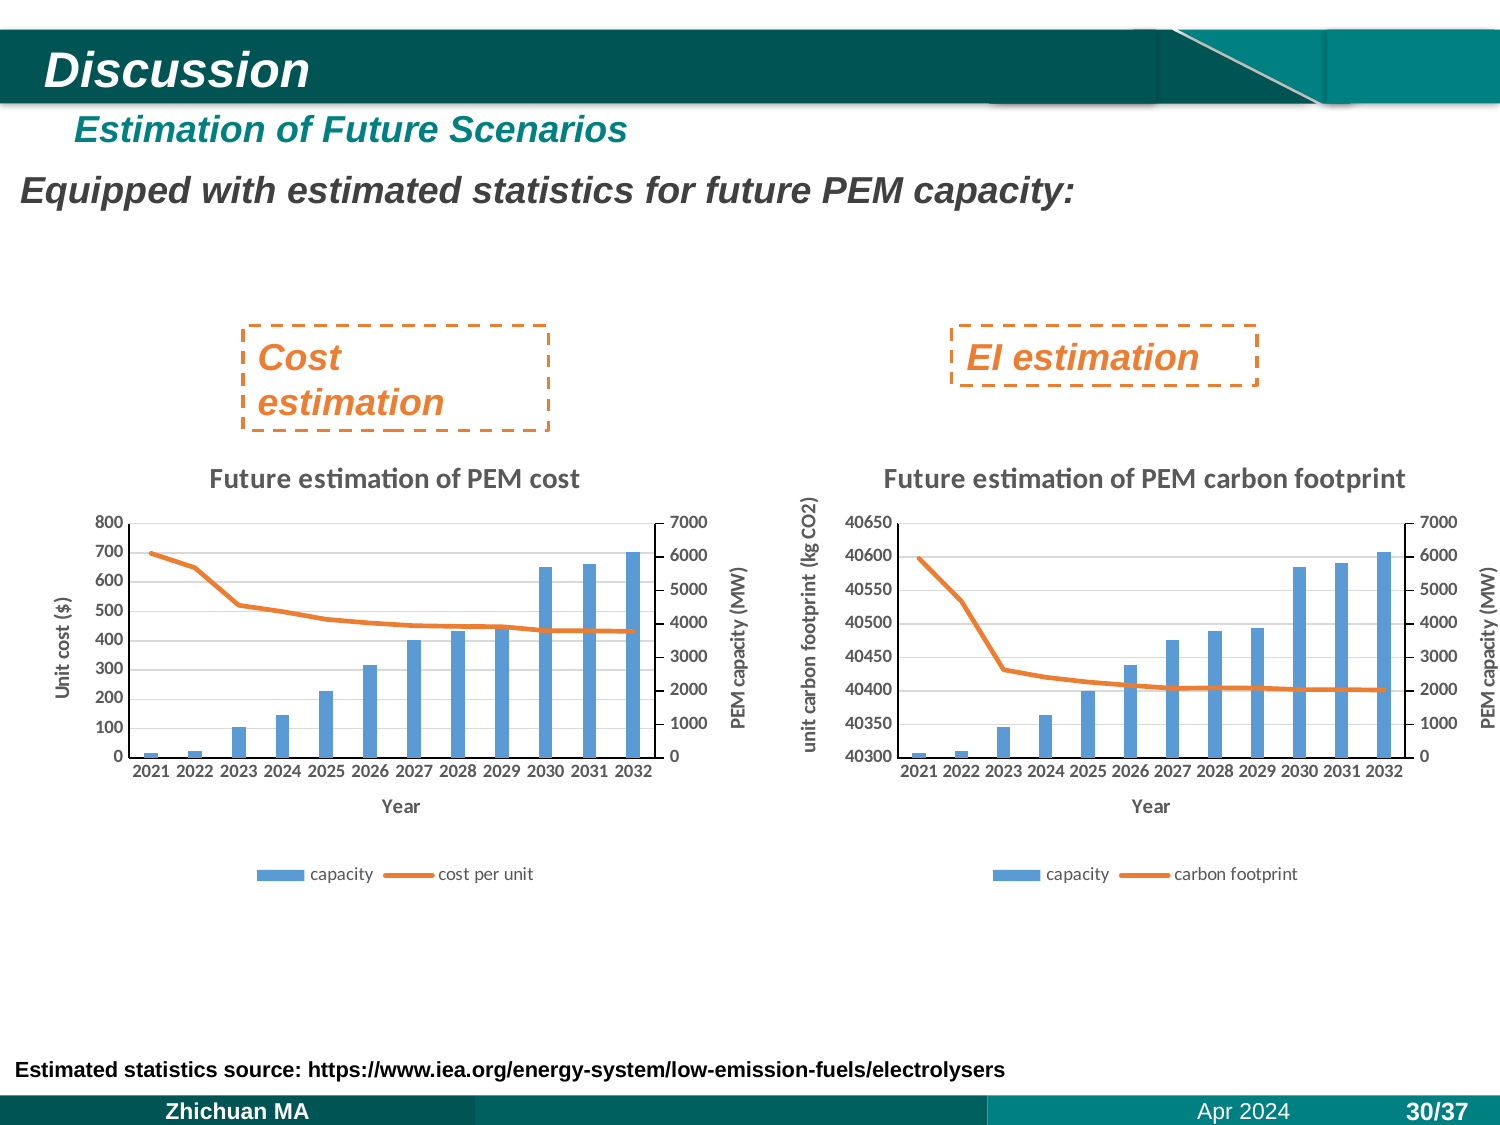

Discussion
Estimation of Future Scenarios

Equipped with estimated statistics for future PEM capacity:
Cost estimation
EI estimation

### Chart: Future estimation of PEM cost

| Category | capacity | cost per unit |
|---|---|---|
| 2021 | 147.0 | 698.4690161881169 |
| 2022 | 217.0 | 649.615380241886 |
| 2023 | 921.0 | 521.376607748081 |
| 2024 | 1278.0 | 499.65665064447904 |
| 2025 | 2002.0 | 473.093287349601 |
| 2026 | 2763.0 | 460.697949119635 |
| 2027 | 3525.0 | 451.69596679116904 |
| 2028 | 3785.0 | 449.09225985241295 |
| 2029 | 3896.0 | 448.07399116138896 |
| 2030 | 5716.0 | 434.597321946682 |
| 2031 | 5809.0 | 434.065390940859 |
| 2032 | 6143.0 | 432.168874544524 |

### Chart: Future estimation of PEM carbon footprint

| Category | capacity | carbon footprint |
|---|---|---|
| 2021 | 147.0 | 40597.93706788723 |
| 2022 | 217.0 | 40534.268645354496 |
| 2023 | 921.0 | 40431.669280004666 |
| 2024 | 1278.0 | 40420.406769716916 |
| 2025 | 2002.0 | 40413.24958651158 |
| 2026 | 2763.0 | 40408.297717458816 |
| 2027 | 3525.0 | 40403.929434682155 |
| 2028 | 3785.0 | 40404.62776317748 |
| 2029 | 3896.0 | 40404.32285910462 |
| 2030 | 5716.0 | 40402.04144125071 |
| 2031 | 5809.0 | 40402.0 |
| 2032 | 6143.0 | 40401.3 |
Estimated statistics source: https://www.iea.org/energy-system/low-emission-fuels/electrolysers